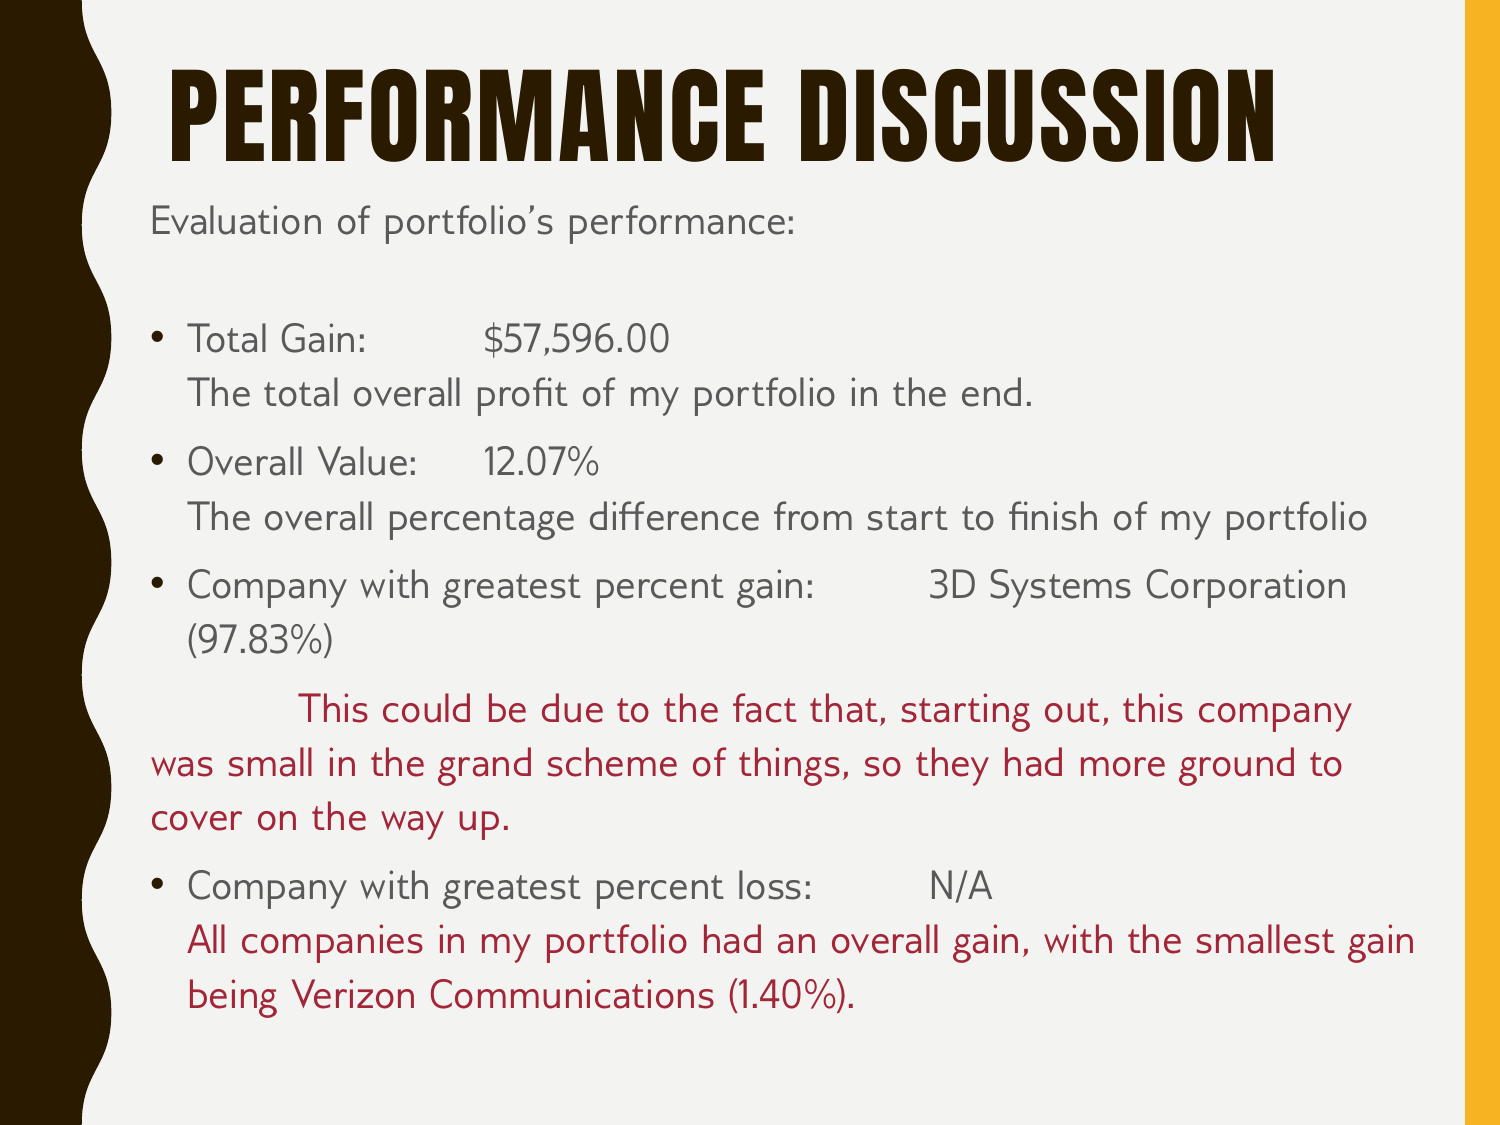

# Performance Discussion
Evaluation of portfolio’s performance:
Total Gain:		$57,596.00
	The total overall profit of my portfolio in the end.
Overall Value: 	12.07%
	The overall percentage difference from start to finish of my portfolio
Company with greatest percent gain:	3D Systems Corporation (97.83%)
	This could be due to the fact that, starting out, this company was small in the grand scheme of things, so they had more ground to cover on the way up.
Company with greatest percent loss:	N/A
	All companies in my portfolio had an overall gain, with the smallest gain being Verizon Communications (1.40%).